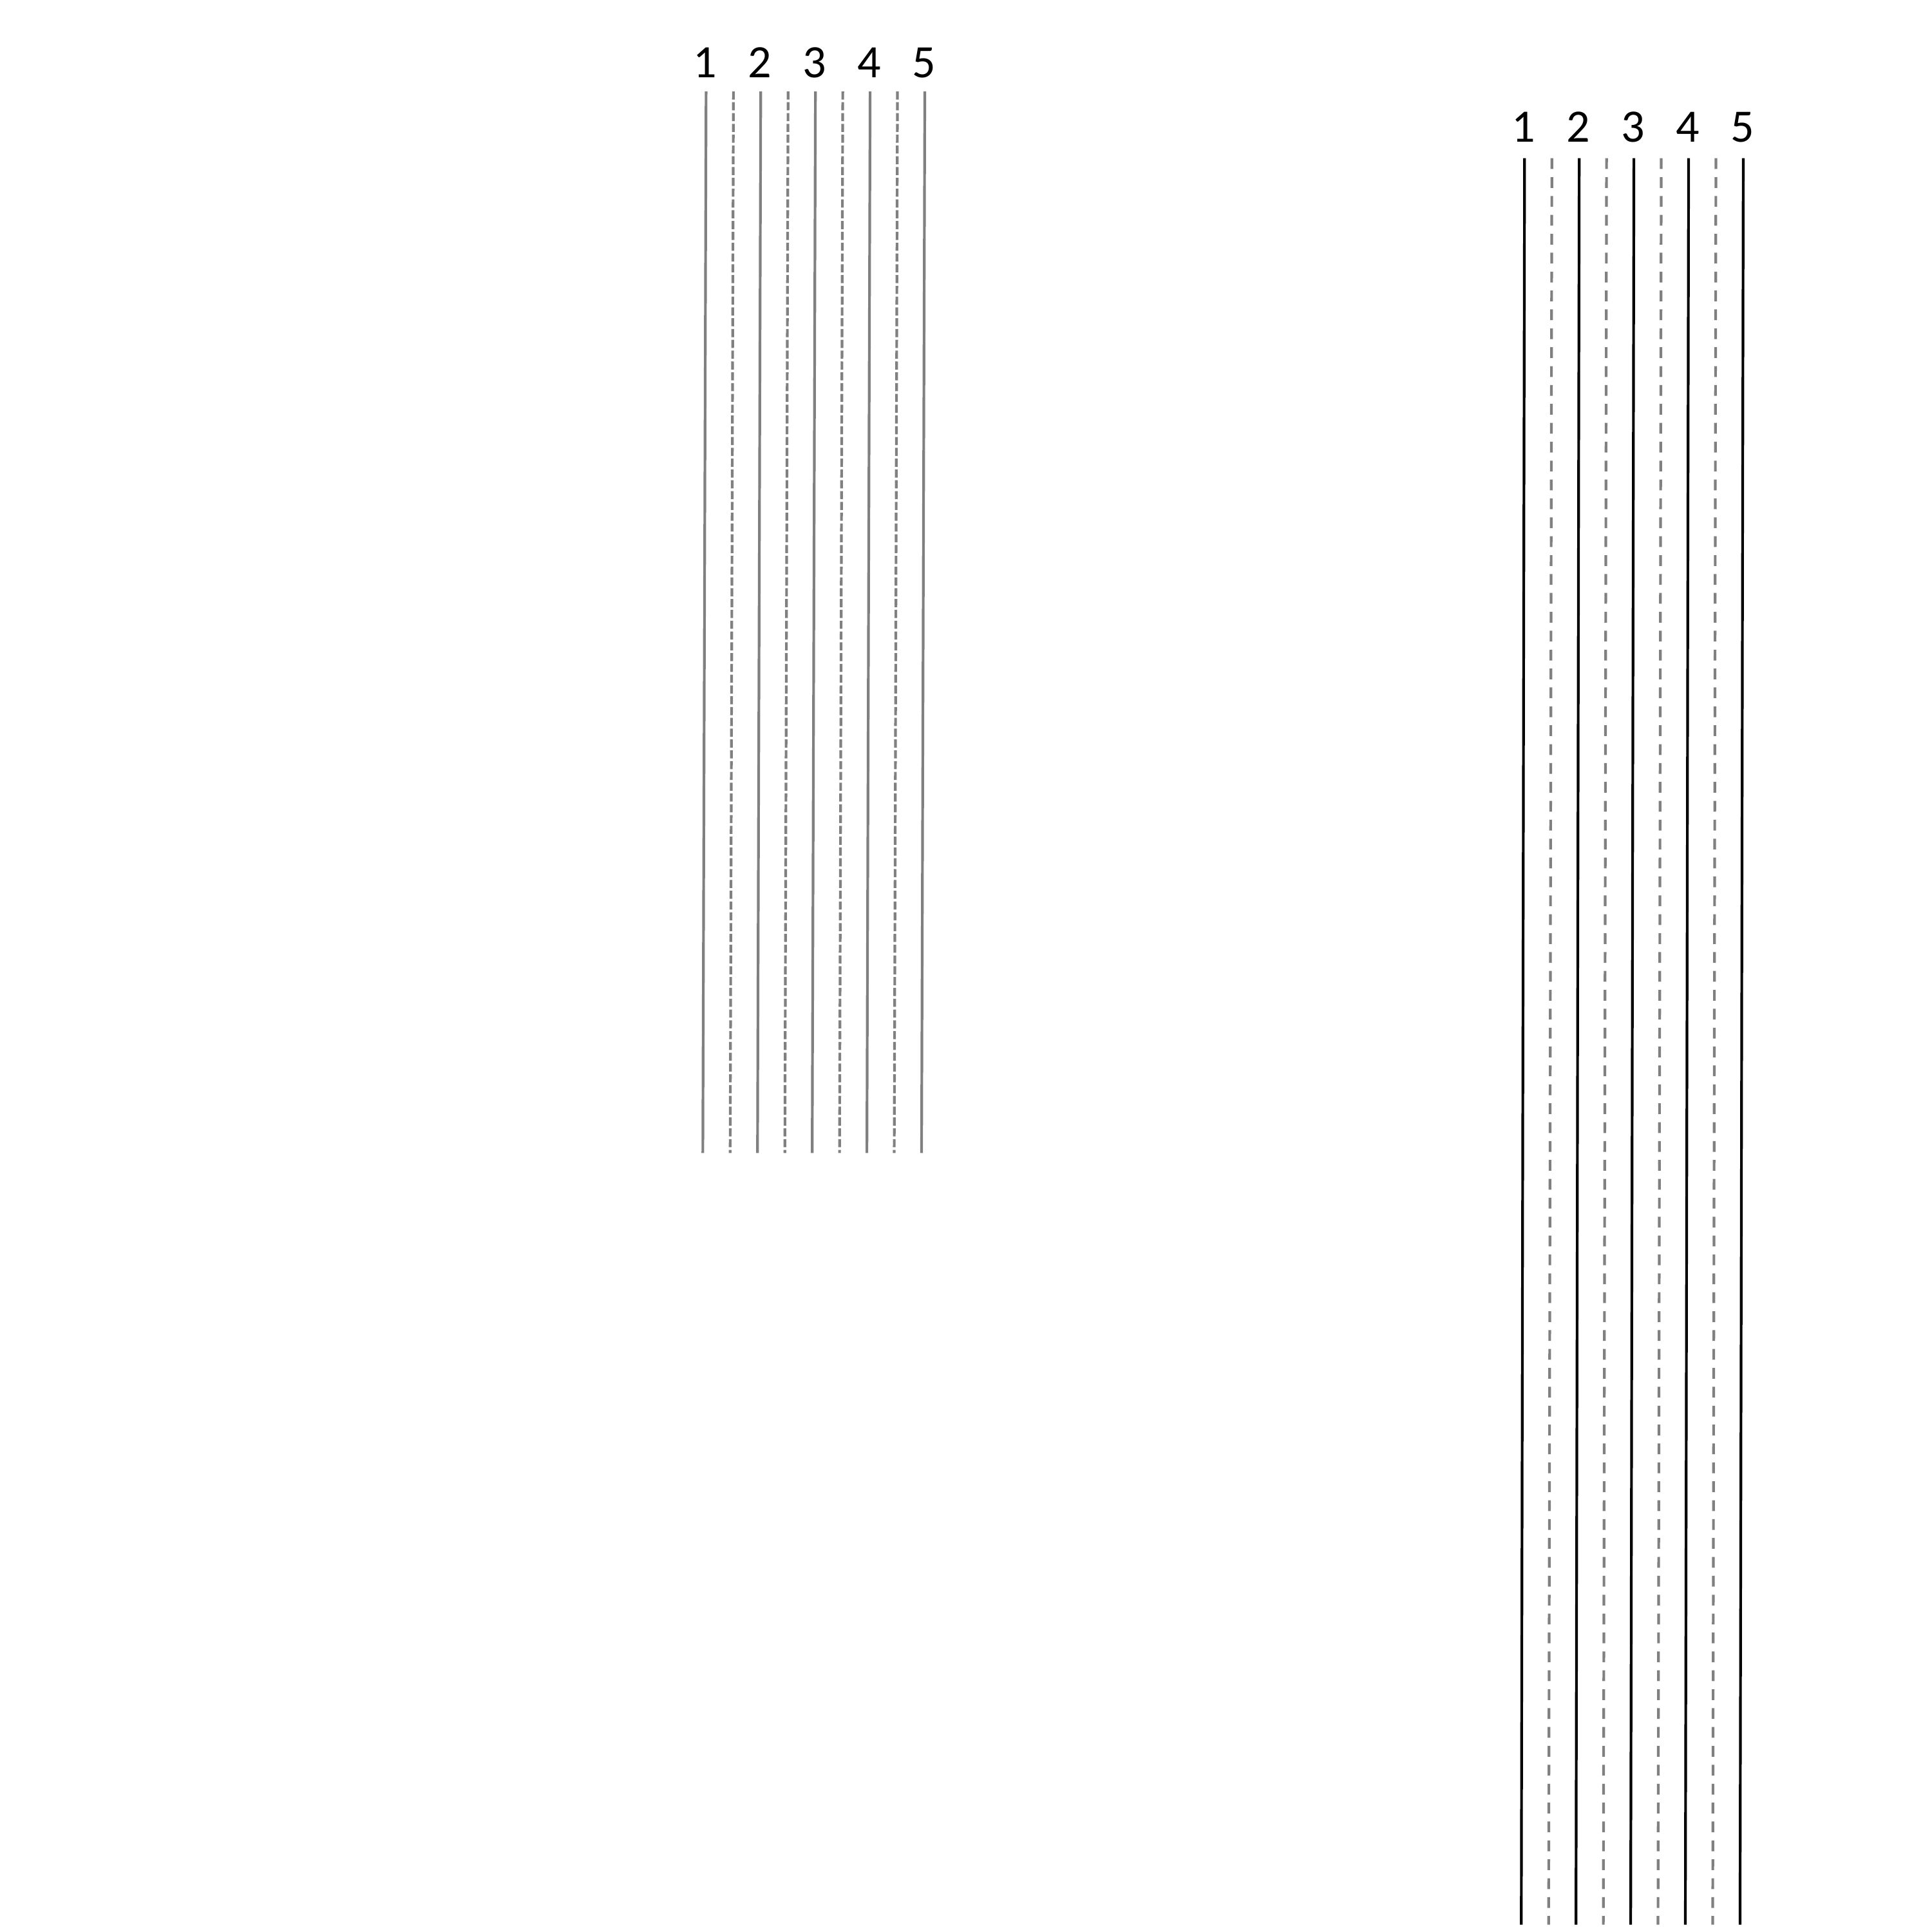

1   2   3   4   5
1   2   3   4   5